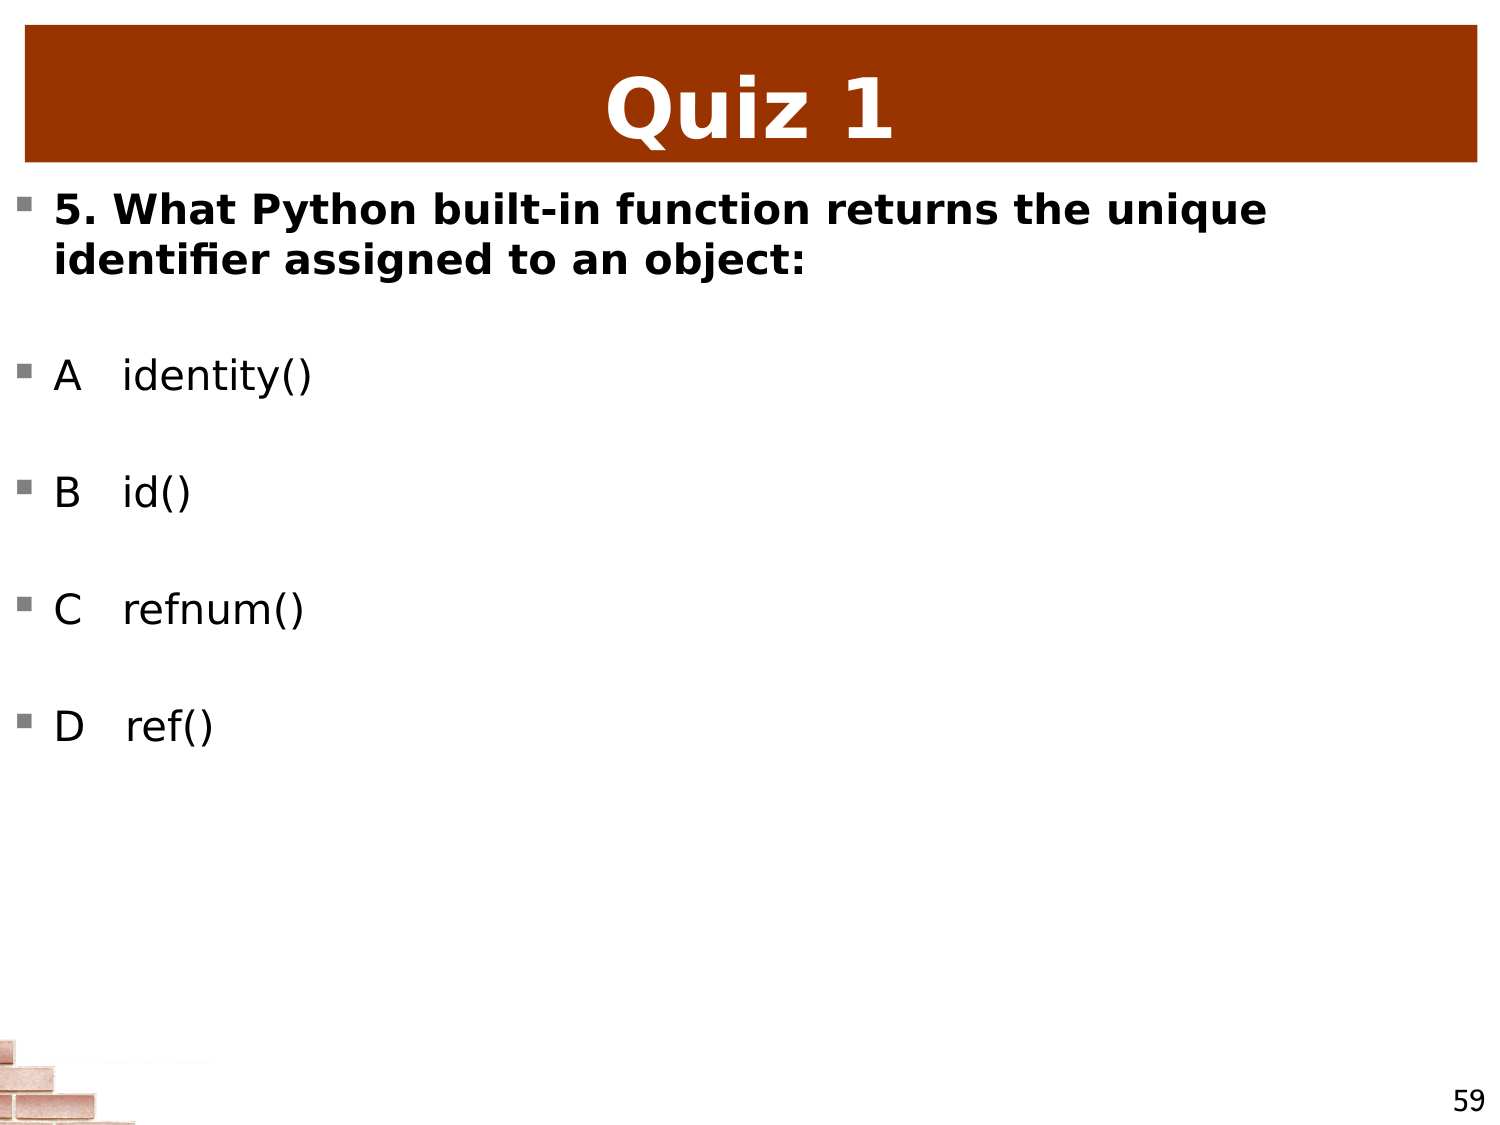

# Quiz 1
5. What Python built-in function returns the unique identifier assigned to an object:

A   identity()

B   id()

C   refnum()

D   ref()
59